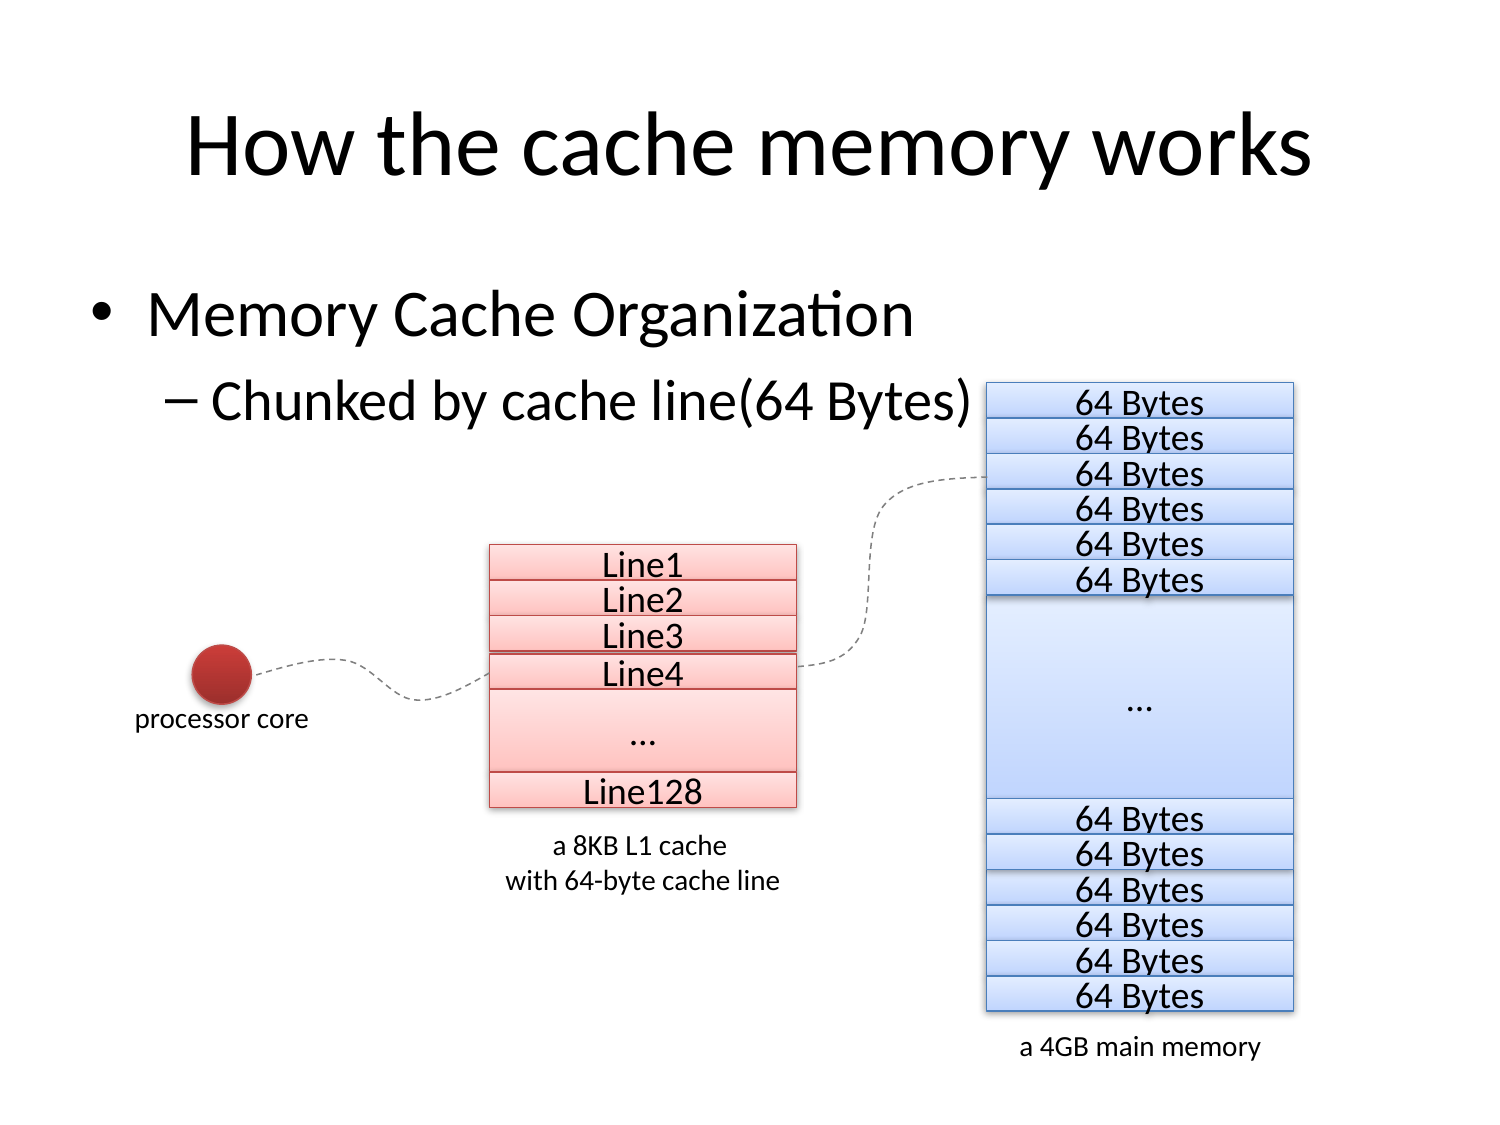

# How the cache memory works
Memory Cache Organization
Chunked by cache line(64 Bytes)
64 Bytes
64 Bytes
64 Bytes

64 Bytes
64 Bytes
Line1
64 Bytes
Line2
…
Line3

Line4

…
processor core
Line128
64 Bytes
a 8KB L1 cache
with 64-byte cache line
64 Bytes
64 Bytes
64 Bytes
64 Bytes
64 Bytes
a 4GB main memory